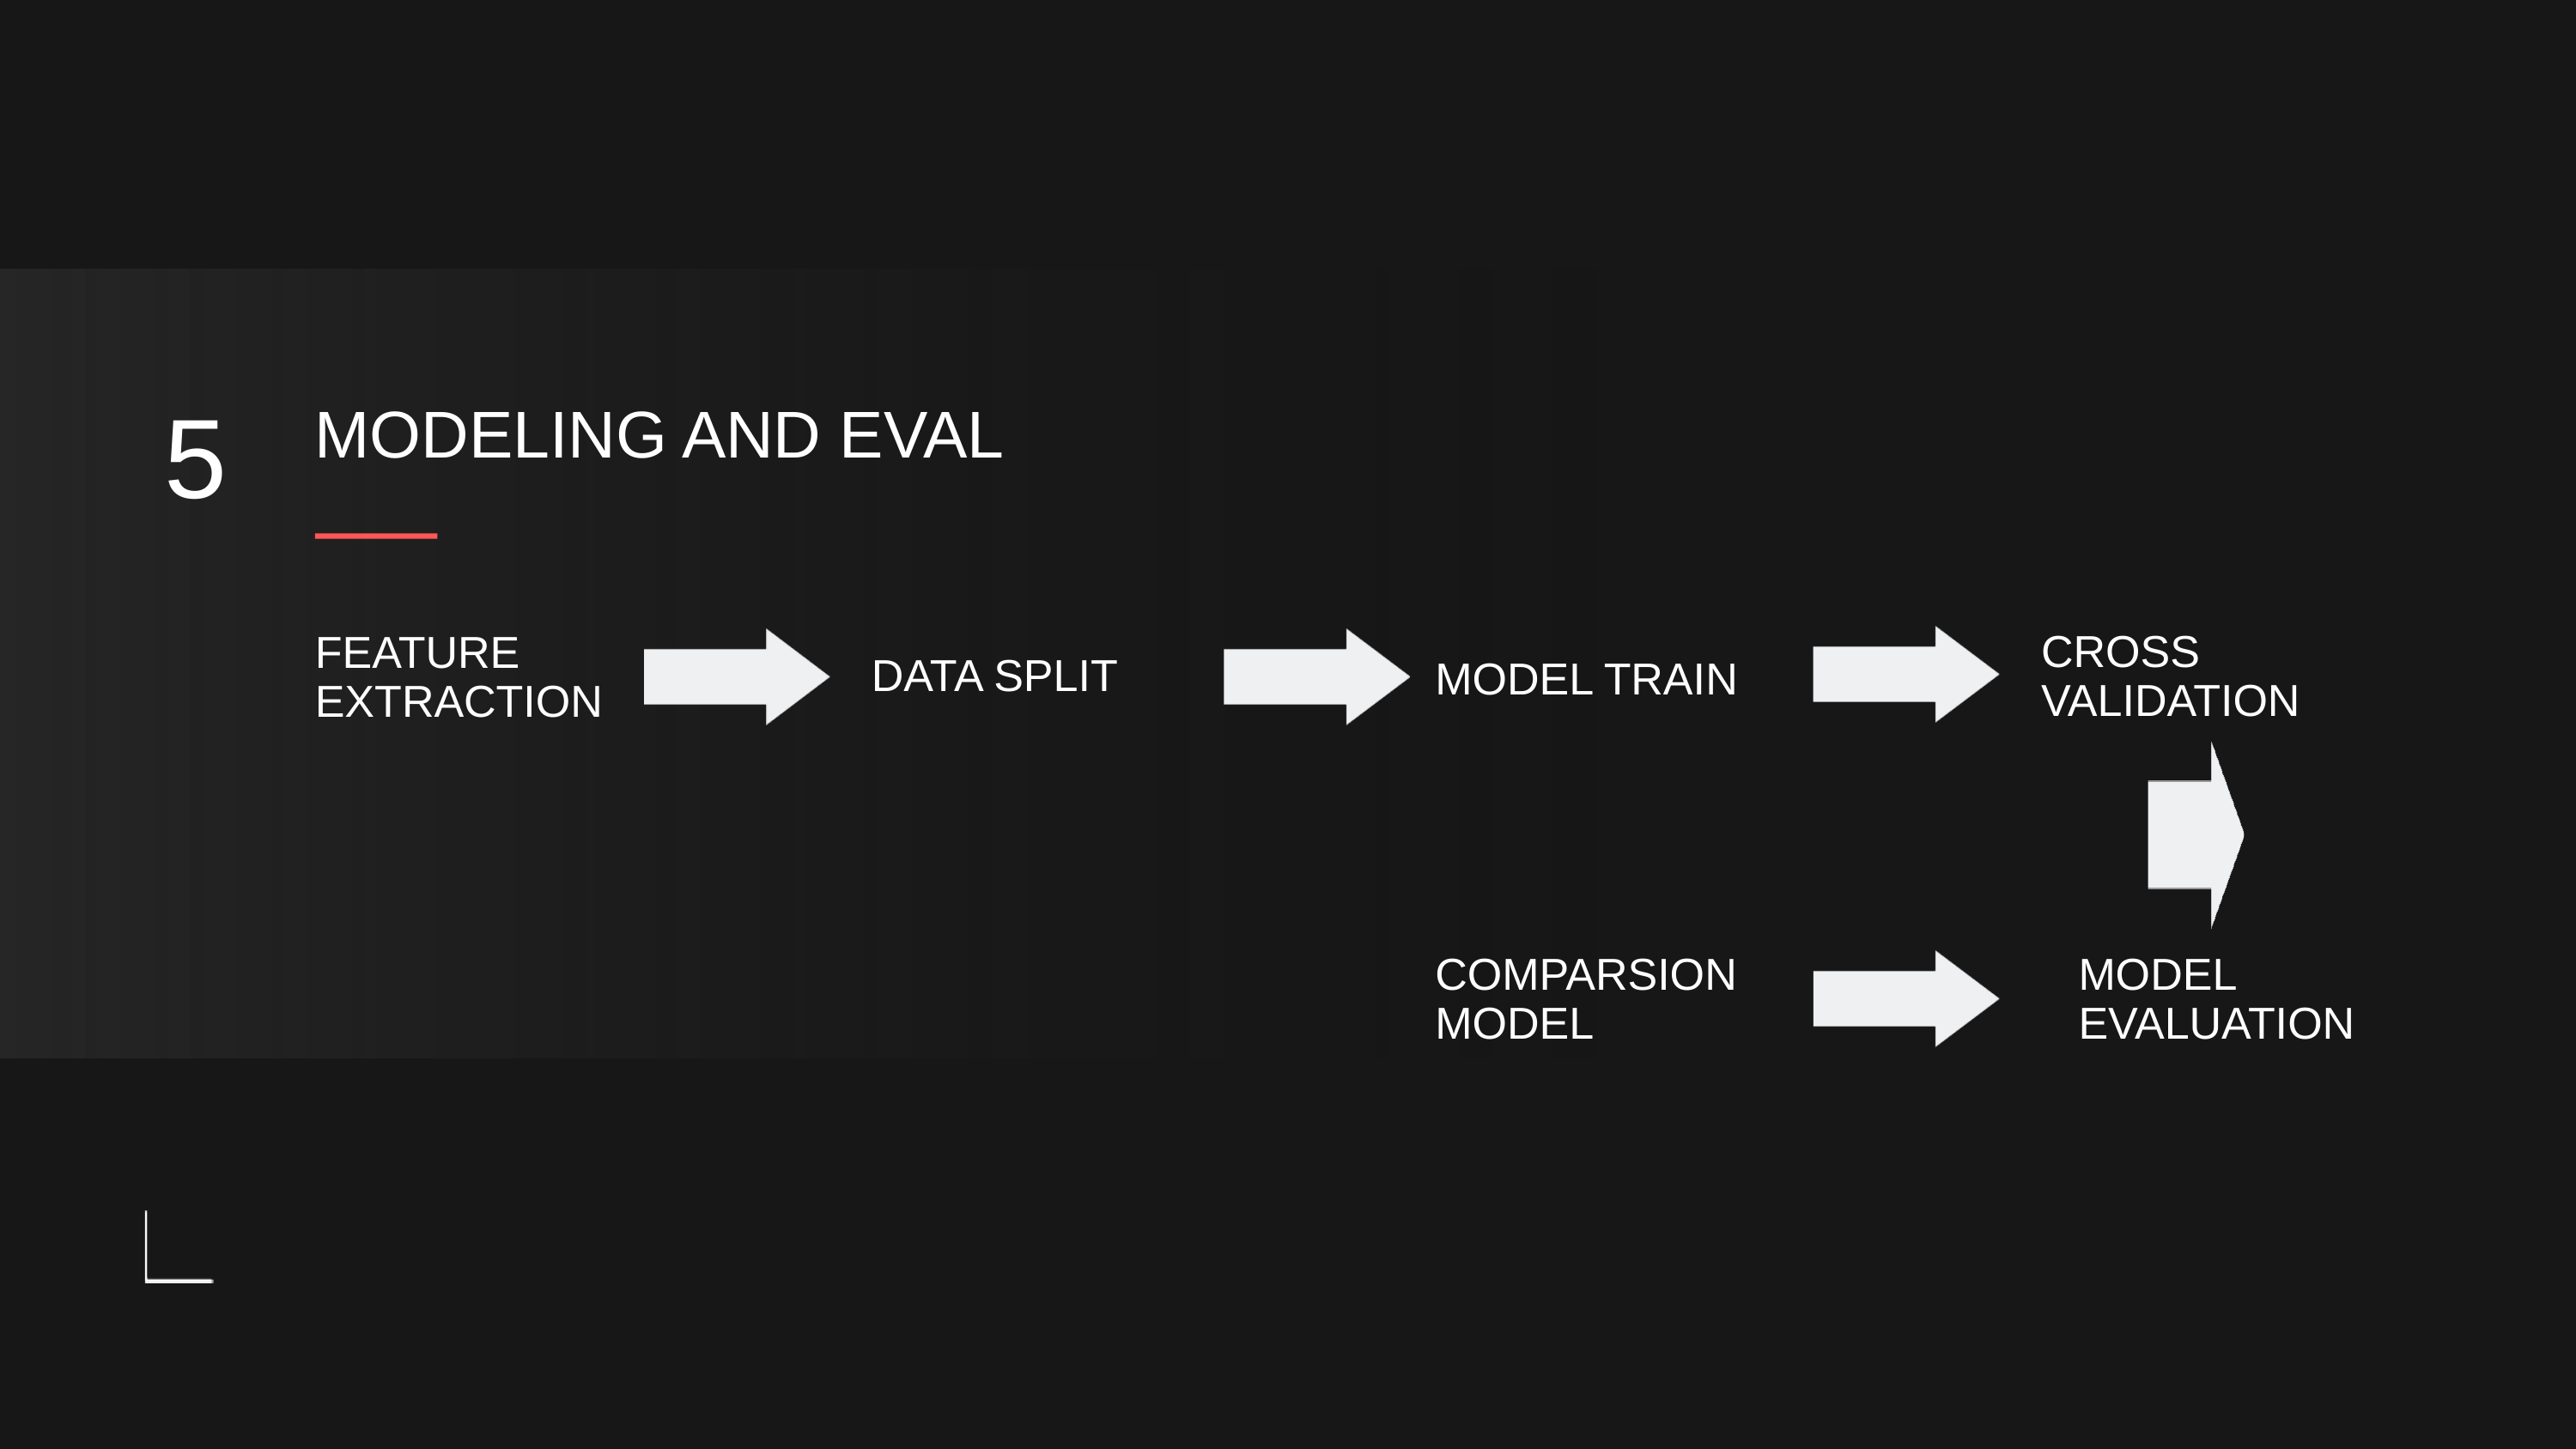

5
MODELING AND EVAL

CROSS VALIDATION
FEATURE EXTRACTION

DATA SPLIT
MODEL TRAIN

COMPARSION MODEL
MODEL EVALUATION